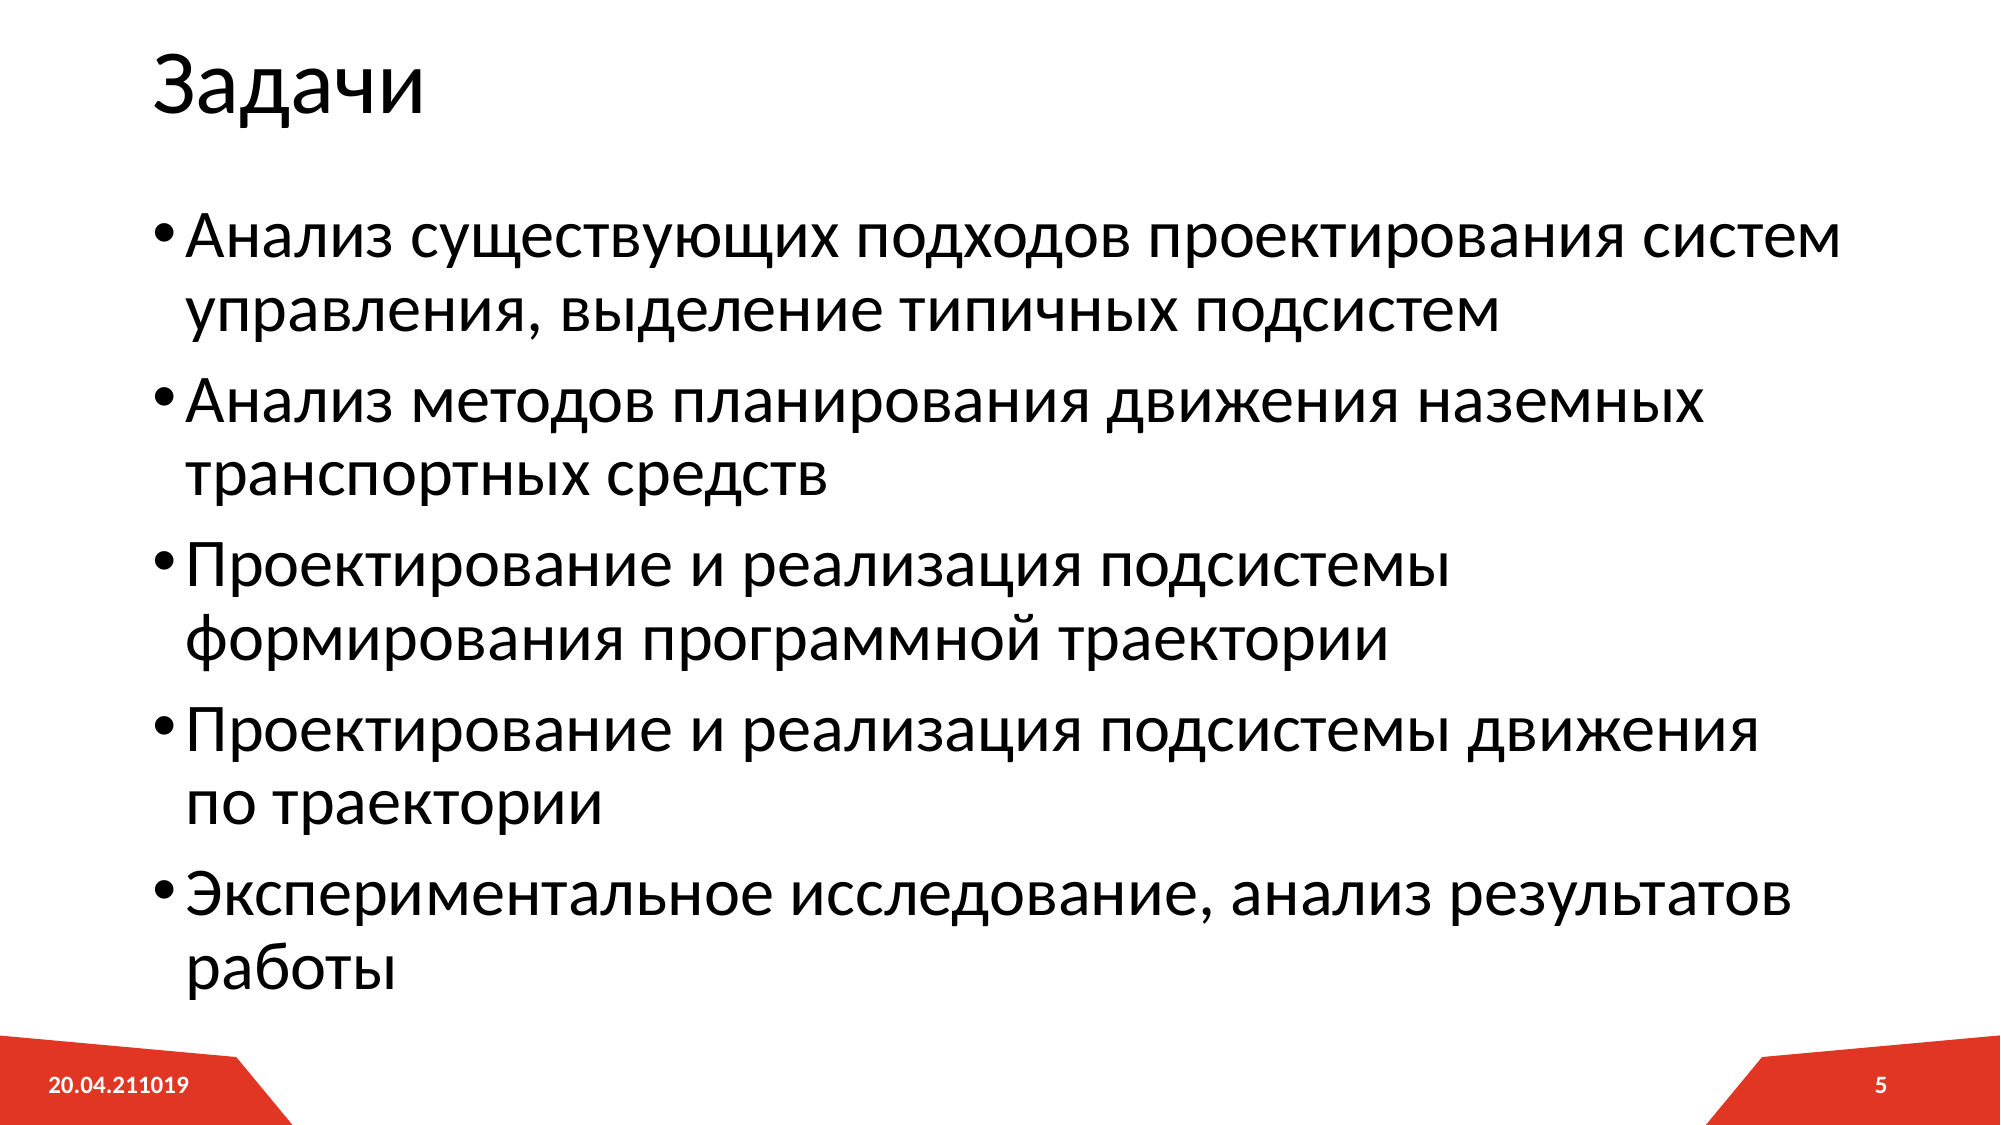

# Задачи
Анализ существующих подходов проектирования систем управления, выделение типичных подсистем
Анализ методов планирования движения наземных транспортных средств
Проектирование и реализация подсистемы формирования программной траектории
Проектирование и реализация подсистемы движения по траектории
Экспериментальное исследование, анализ результатов работы
5
20.04.211019